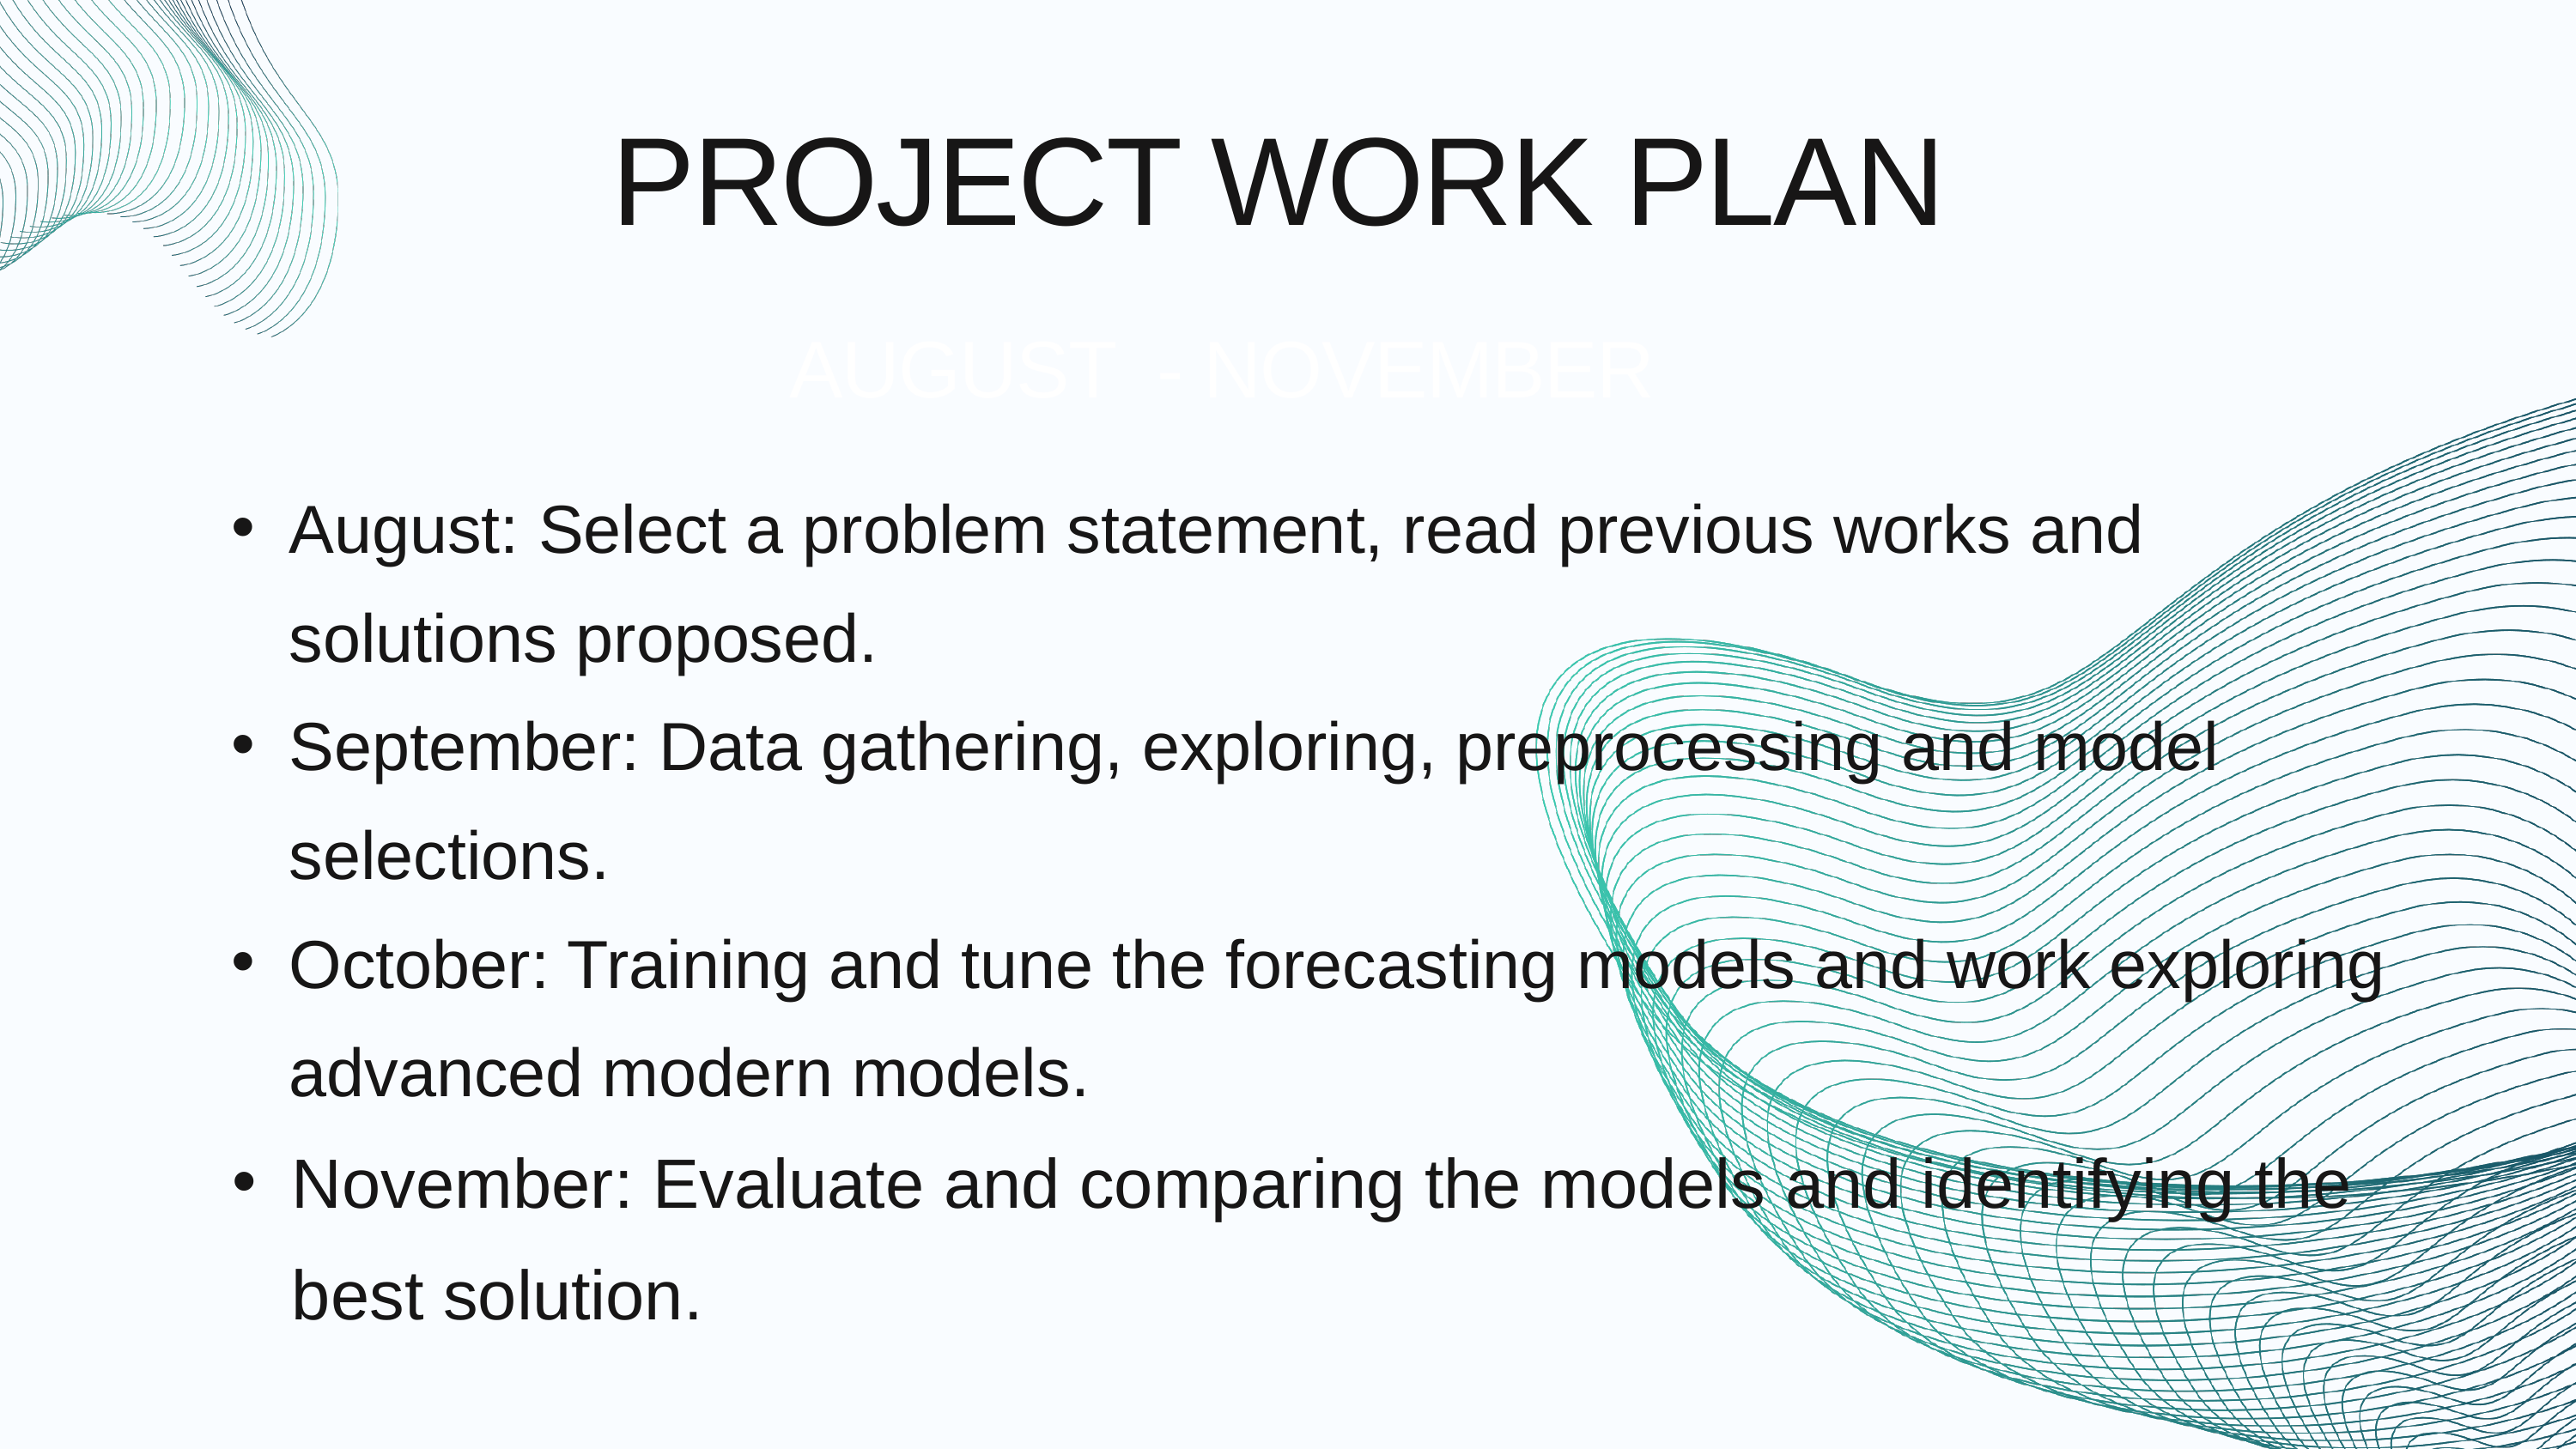

PROJECT WORK PLAN
AUGUST  - NOVEMBER

August: Select a problem statement, read previous works and solutions proposed.
September: Data gathering, exploring, preprocessing and model selections.
October: Training and tune the forecasting models and work exploring advanced modern models.
November: Evaluate and comparing the models and identifying the best solution.